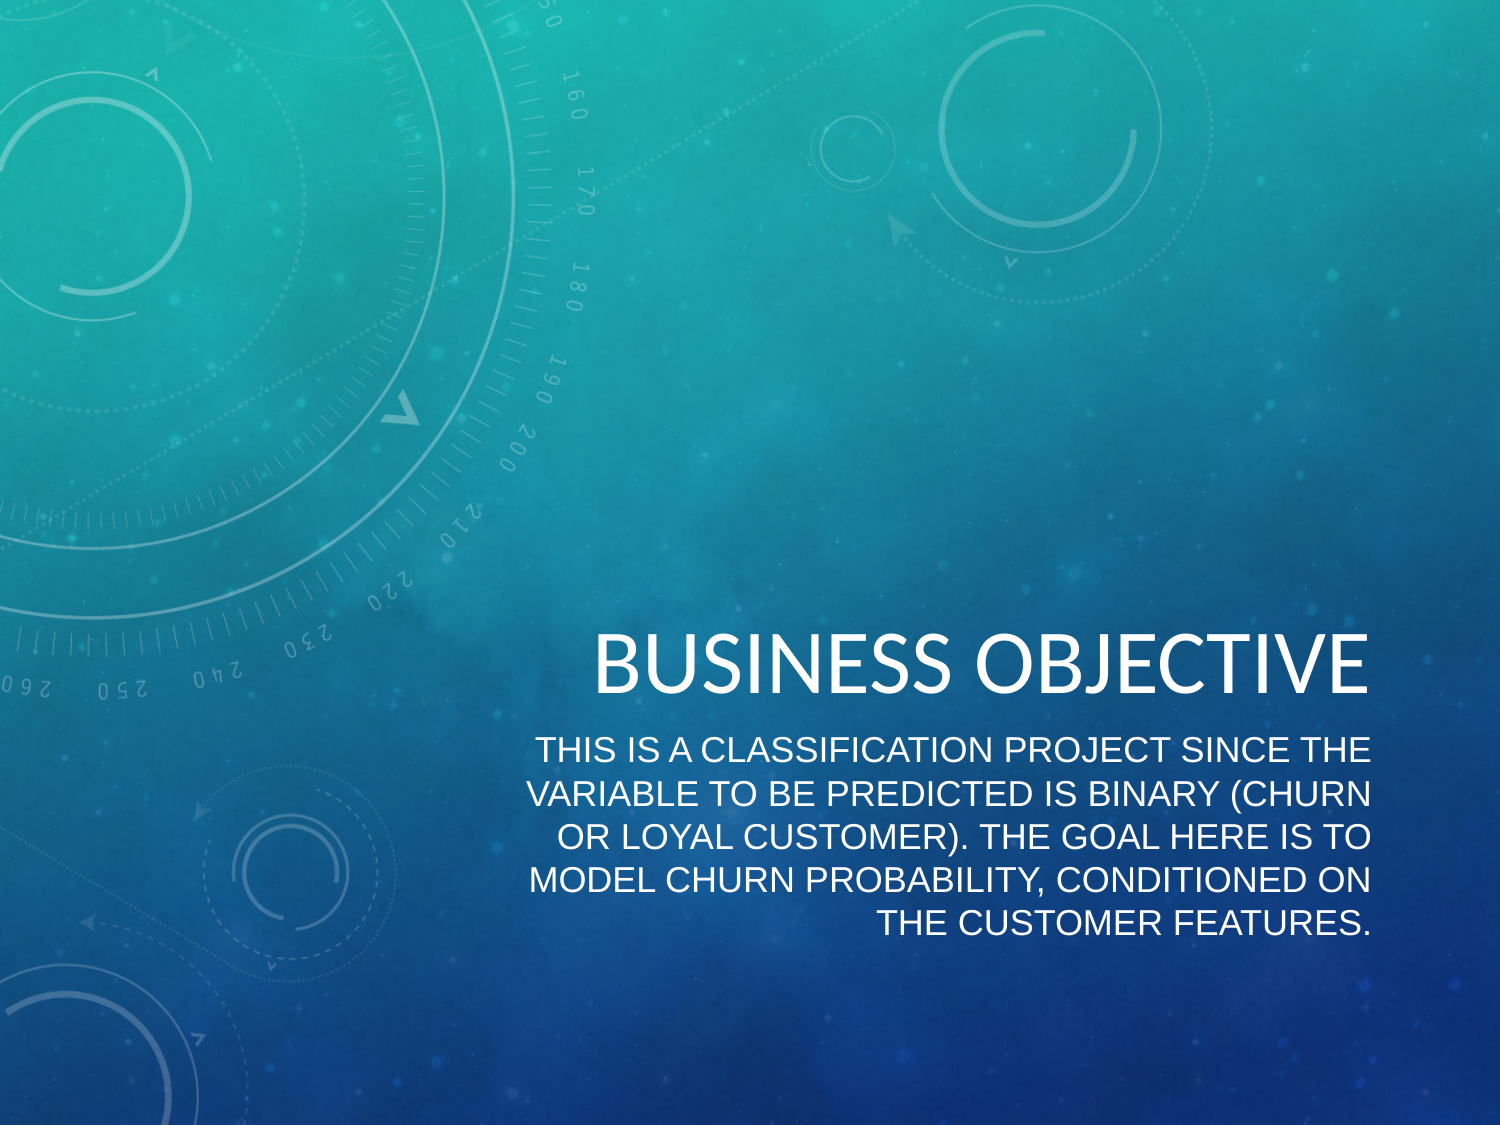

# Business objective
This is a classification project since the variable to be predicted is binary (churn or loyal customer). The goal here is to model churn probability, conditioned on the customer features.